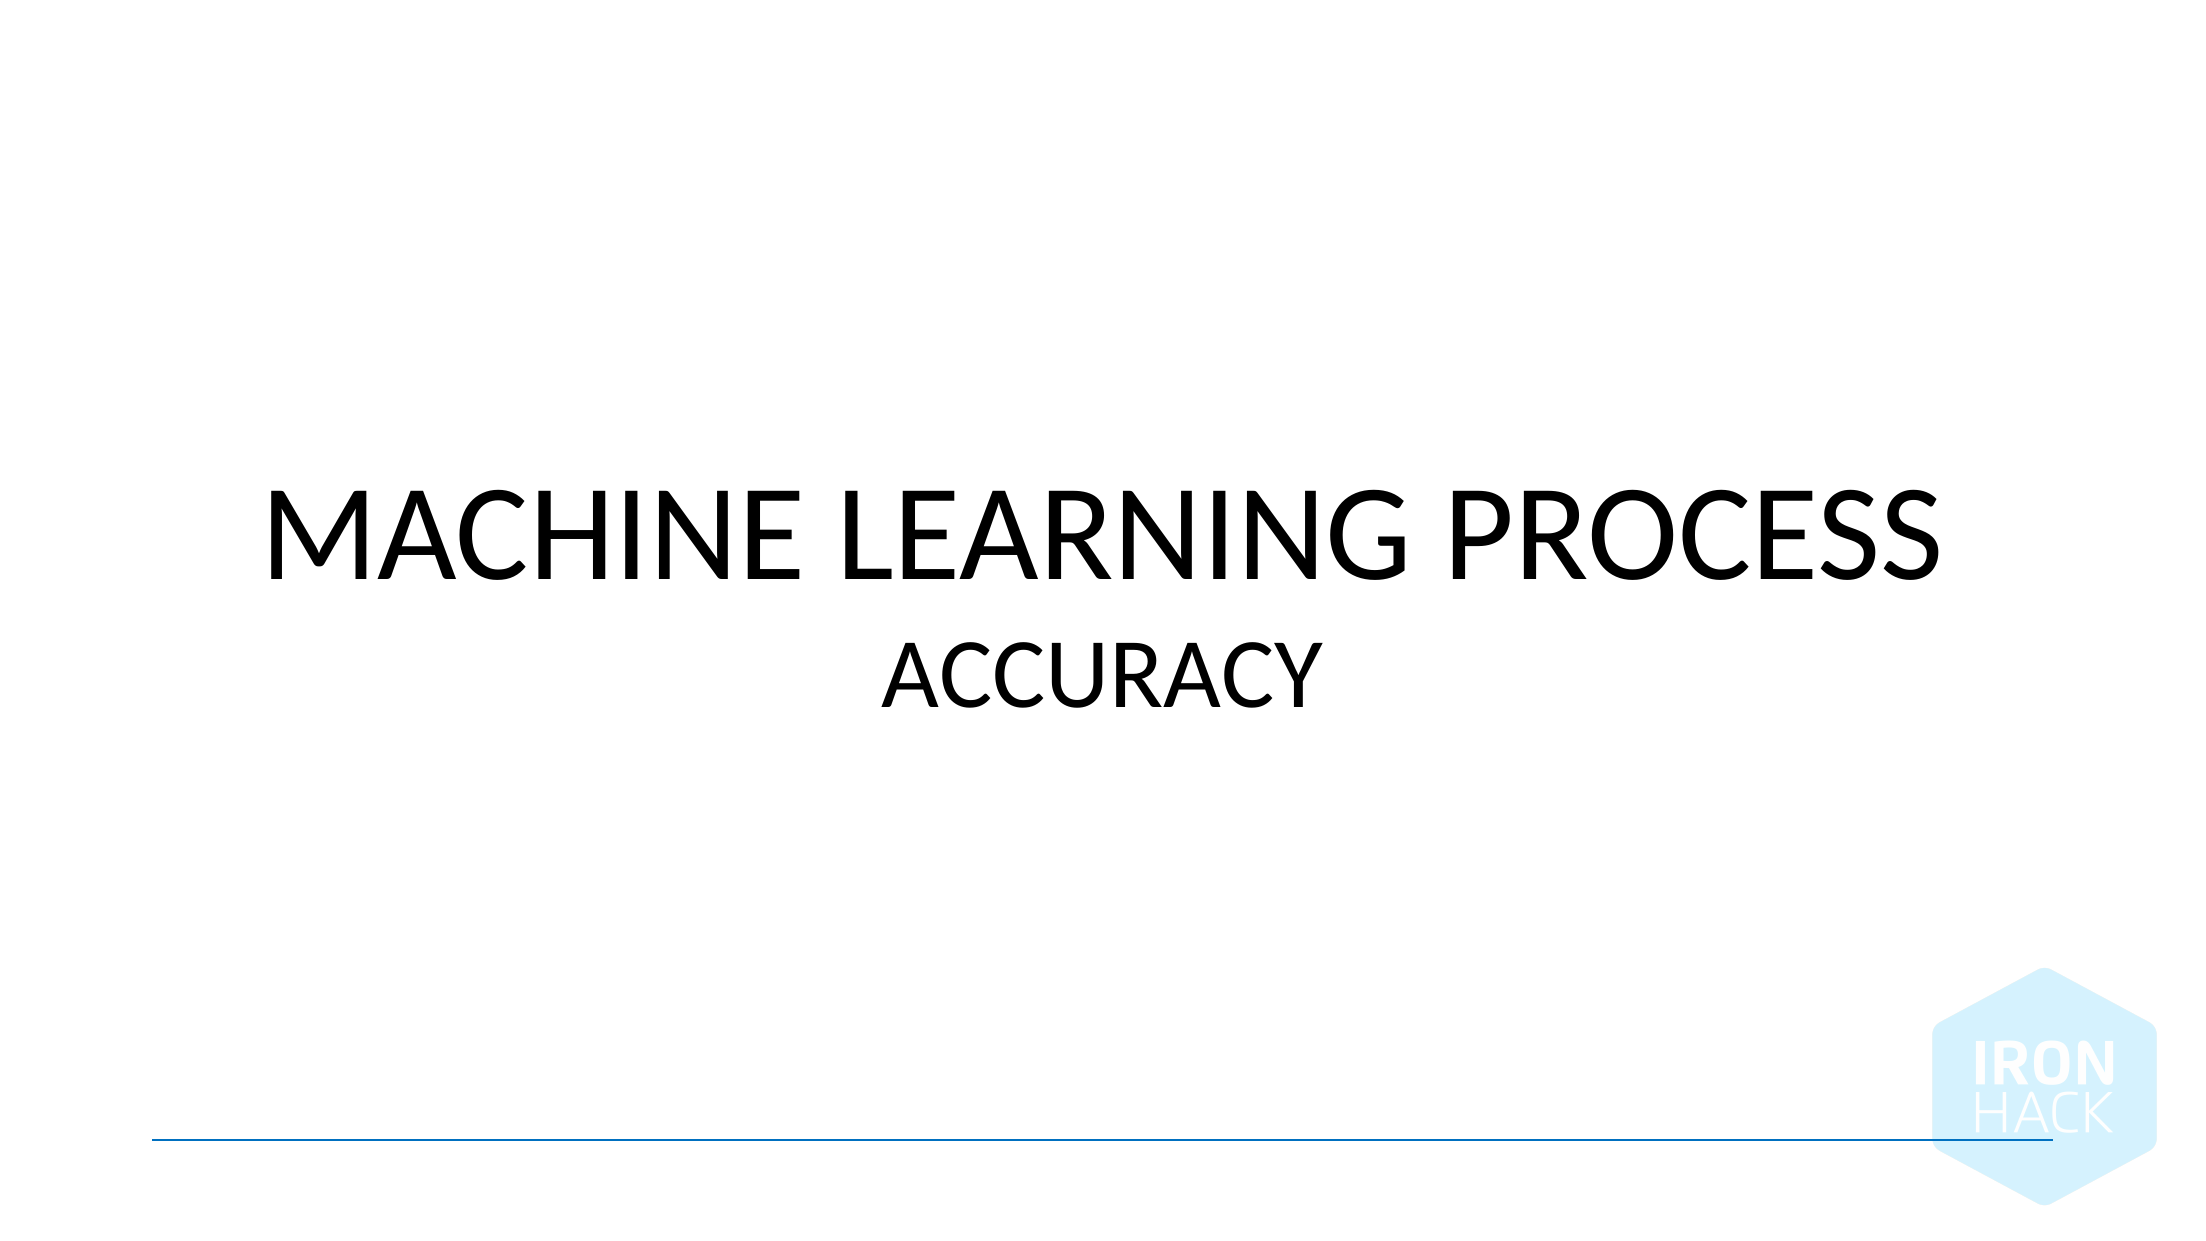

Machine learning process
ACCURACY
January 8, 2025 |
63